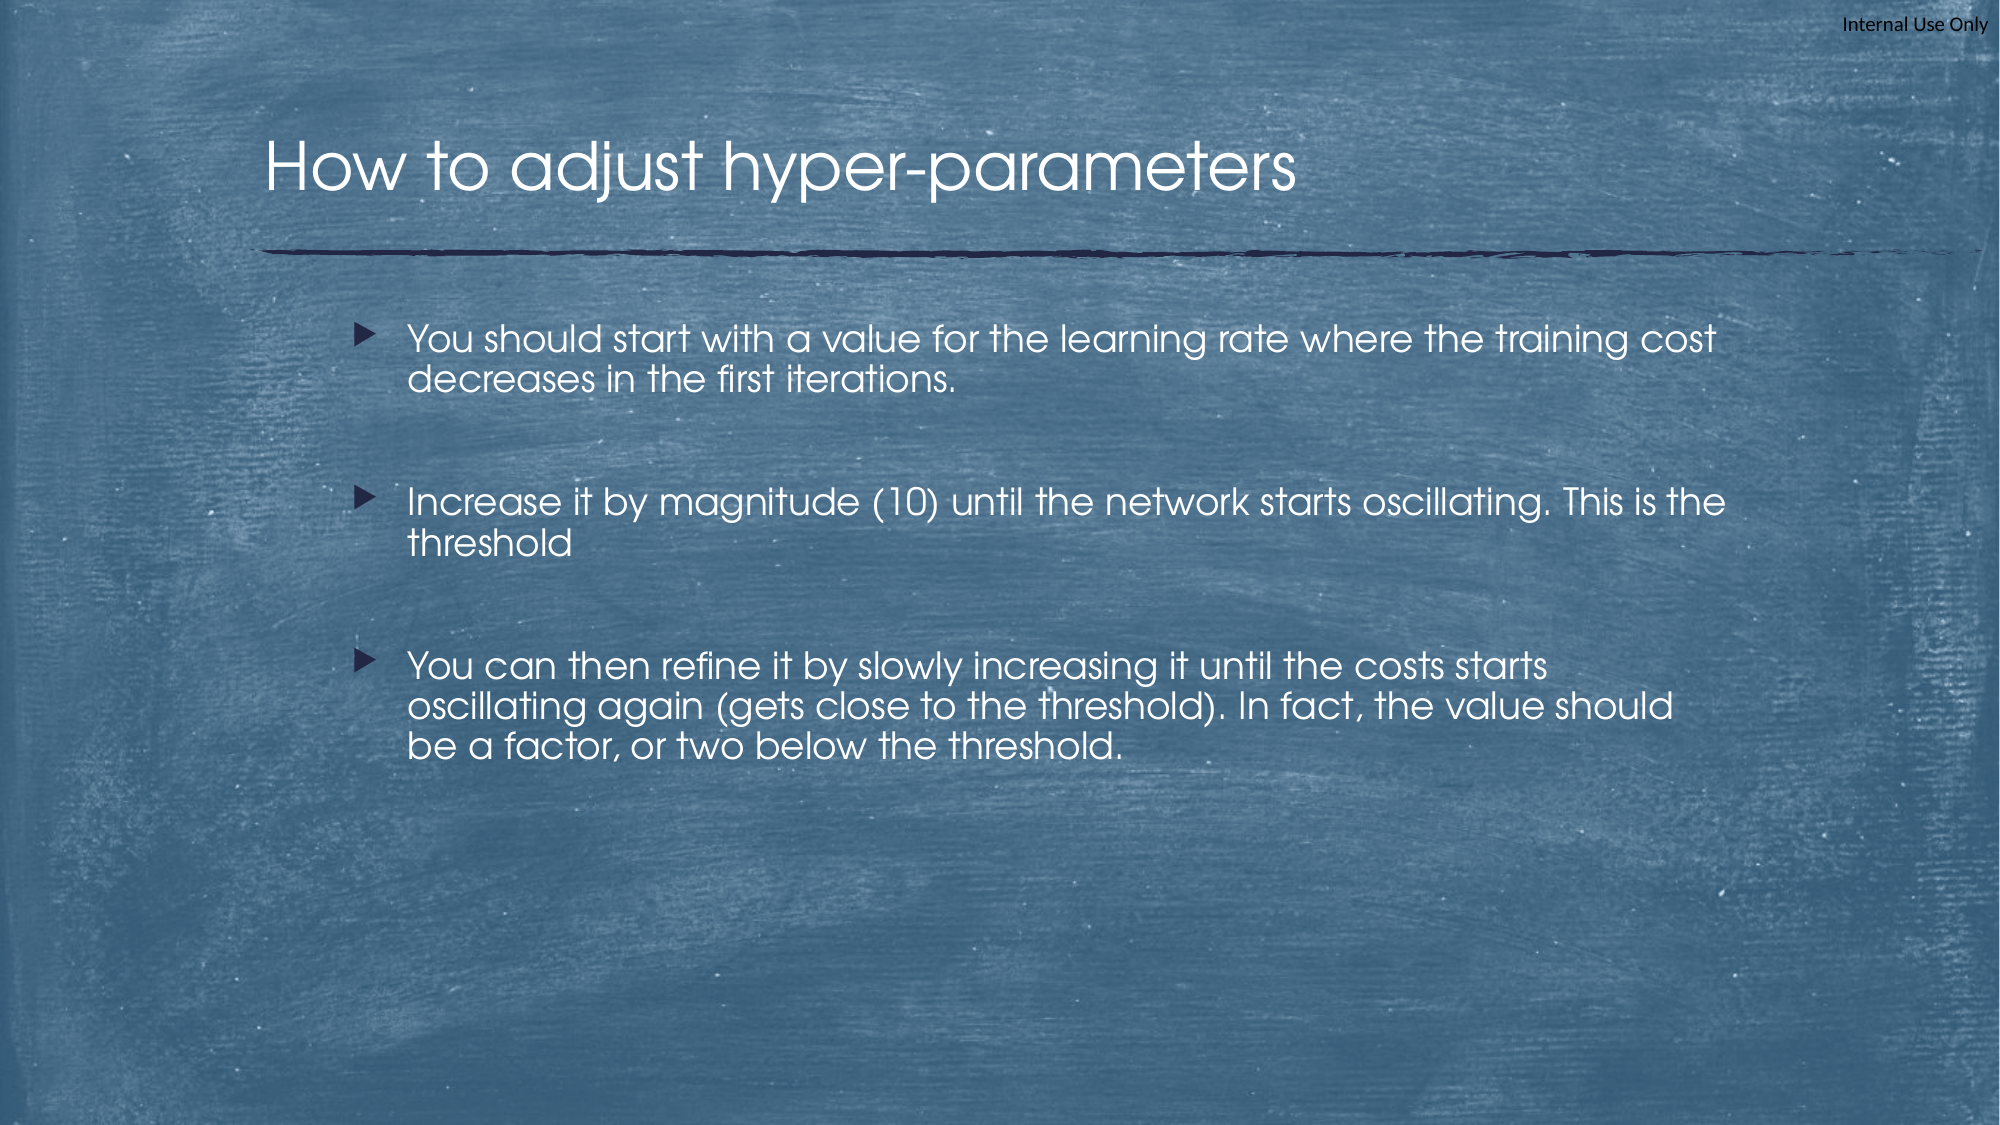

# How to adjust hyper-parameters
You should start with a value for the learning rate where the training cost decreases in the first iterations.

Increase it by magnitude (10) until the network starts oscillating. This is the threshold

You can then refine it by slowly increasing it until the costs starts oscillating again (gets close to the threshold). In fact, the value should be a factor, or two below the threshold.